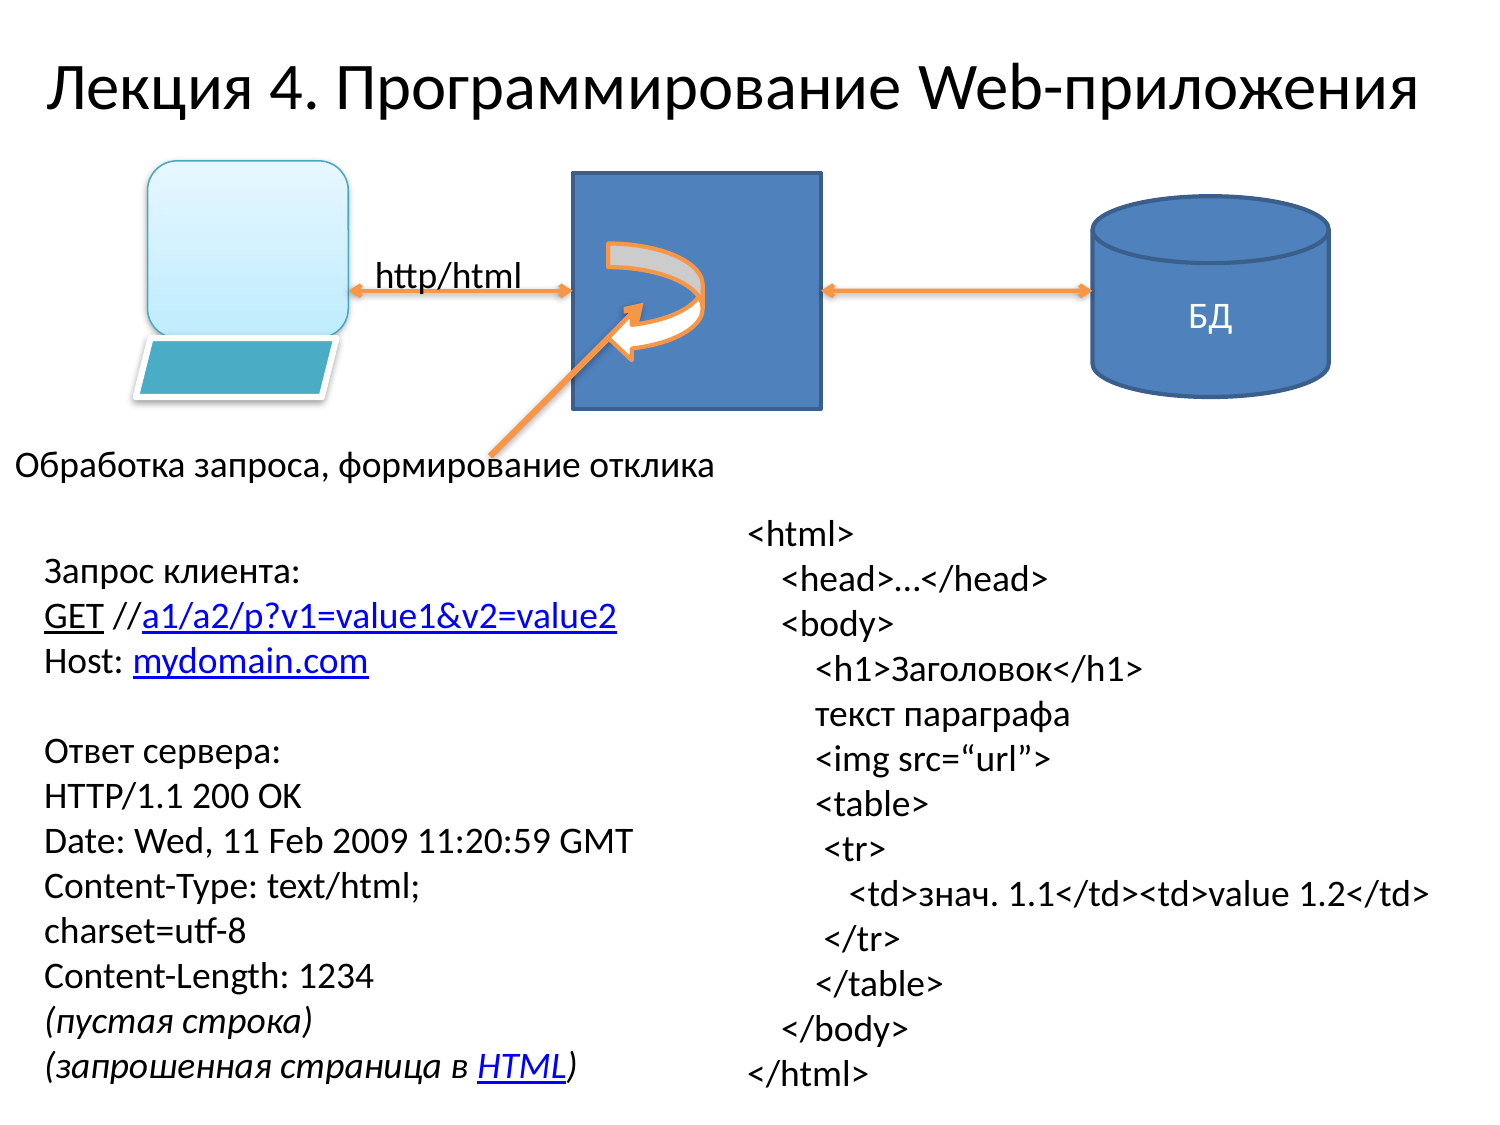

# Лекция 4. Программирование Web-приложения

БД
http/html

Обработка запроса, формирование отклика

<html>
    <head>…</head>
    <body>
        <h1>Заголовок</h1>
        текст параграфа
        <img src=“url”>
        <table>
         <tr>
            <td>знач. 1.1</td><td>value 1.2</td>
         </tr>
        </table>
    </body>
</html>
Запрос клиента:
GET //a1/a2/p?v1=value1&v2=value2
Host: mydomain.com

Ответ сервера:
HTTP/1.1 200 OK
Date: Wed, 11 Feb 2009 11:20:59 GMT
Content-Type: text/html;
charset=utf-8
Content-Length: 1234
(пустая строка)
(запрошенная страница в HTML)